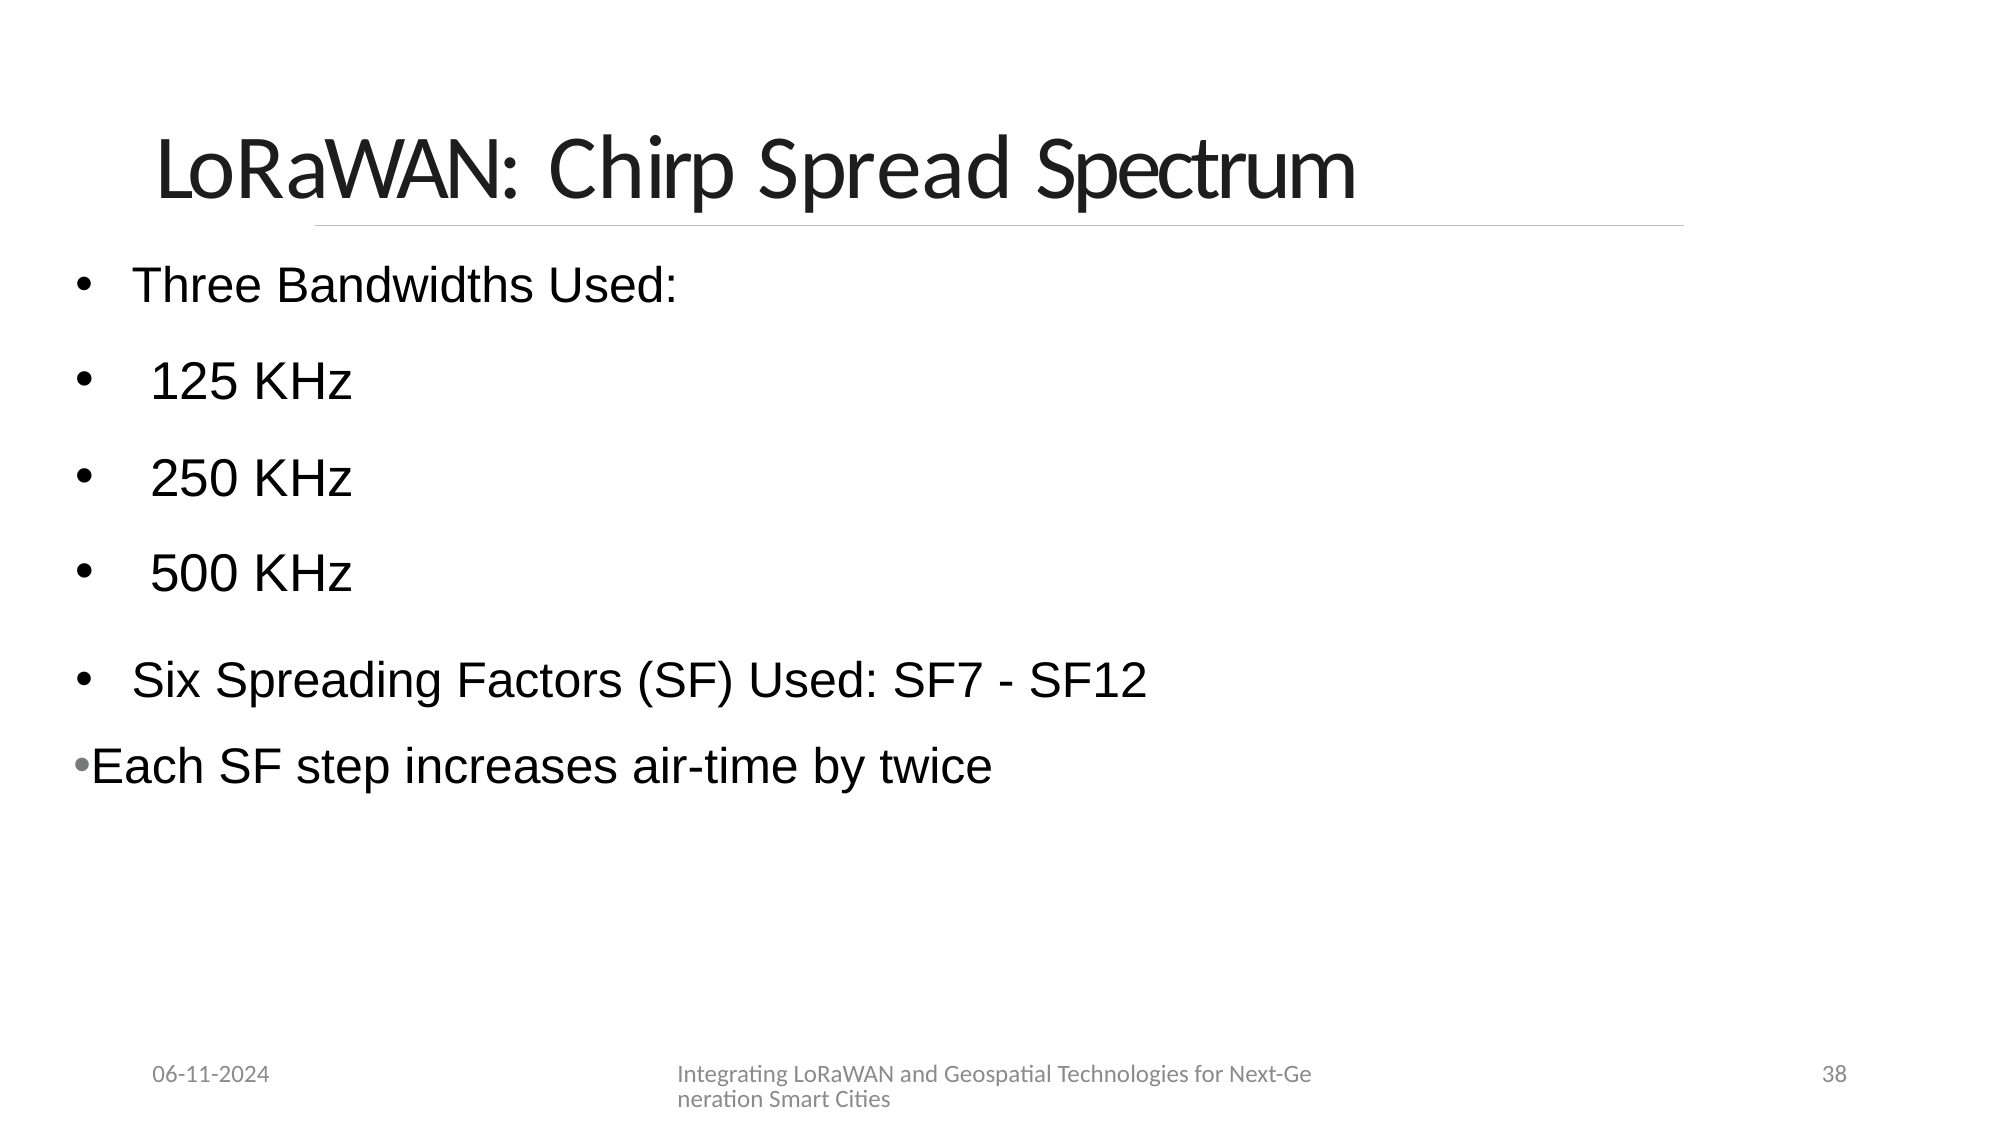

# LoRaWAN: Chirp Spread Spectrum

Three Bandwidths Used:
125 KHz
250 KHz
500 KHz
Six Spreading Factors (SF) Used: SF7 - SF12
Each SF step increases air-time by twice
06-11-2024
Integrating LoRaWAN and Geospatial Technologies for Next-Generation Smart Cities
38